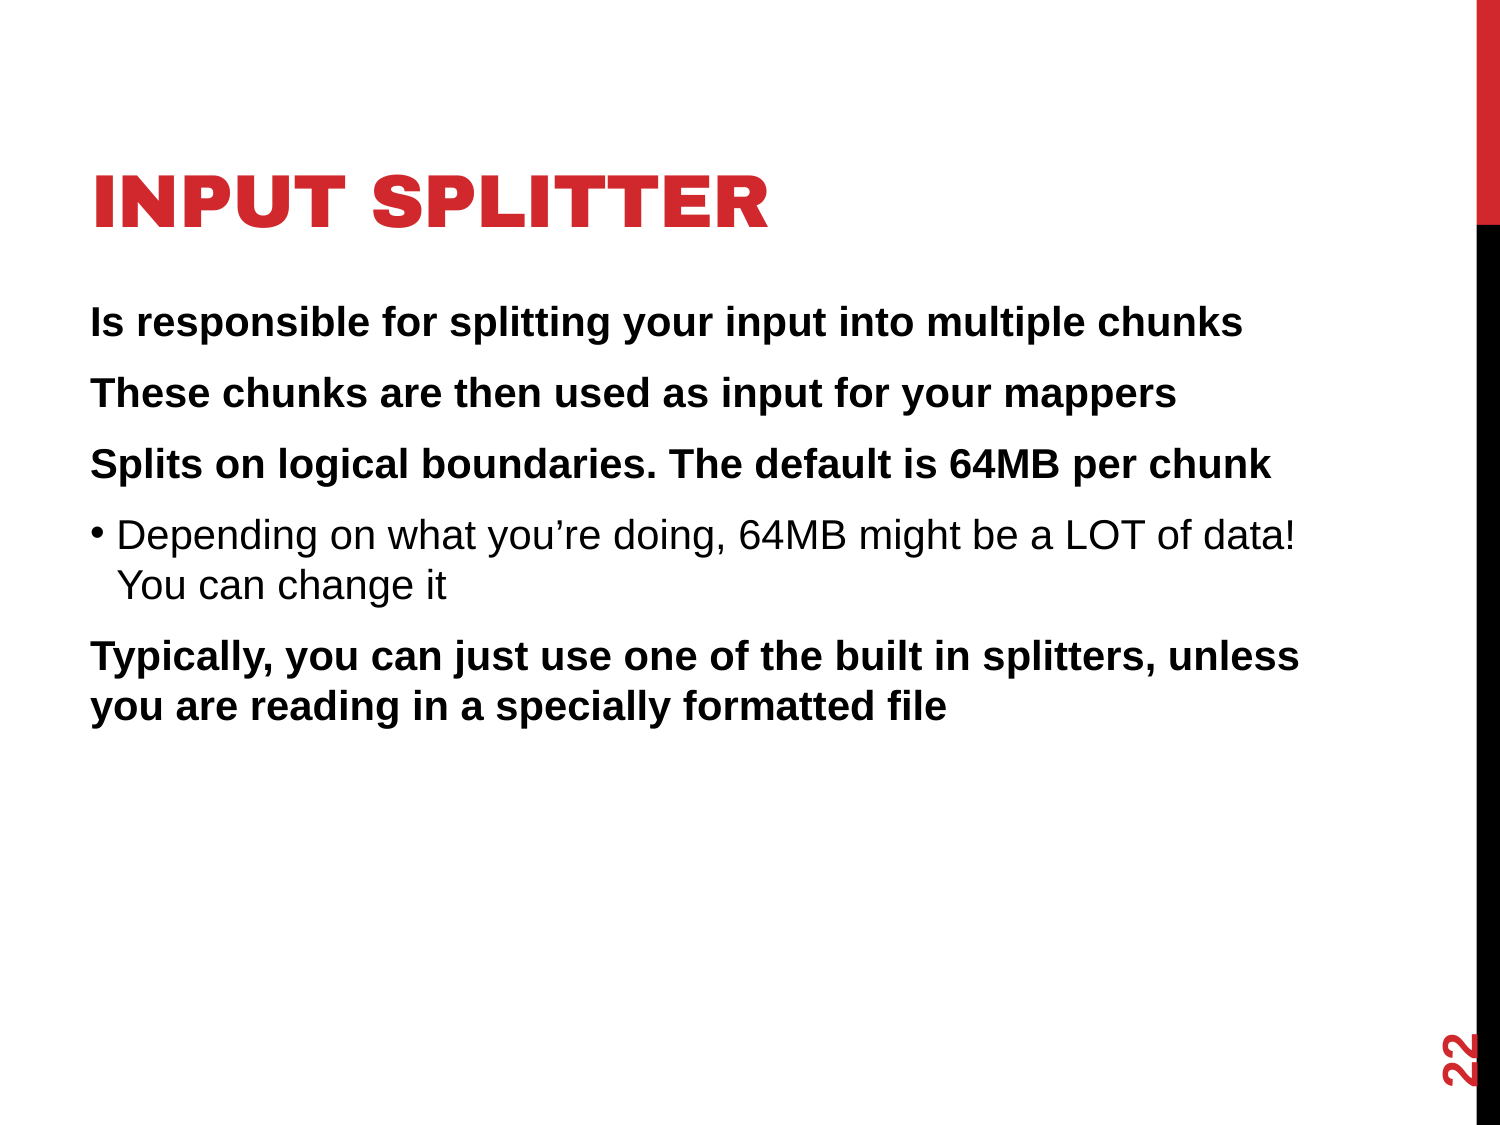

# Input Splitter
Is responsible for splitting your input into multiple chunks
These chunks are then used as input for your mappers
Splits on logical boundaries. The default is 64MB per chunk
Depending on what you’re doing, 64MB might be a LOT of data! You can change it
Typically, you can just use one of the built in splitters, unless you are reading in a specially formatted file
22